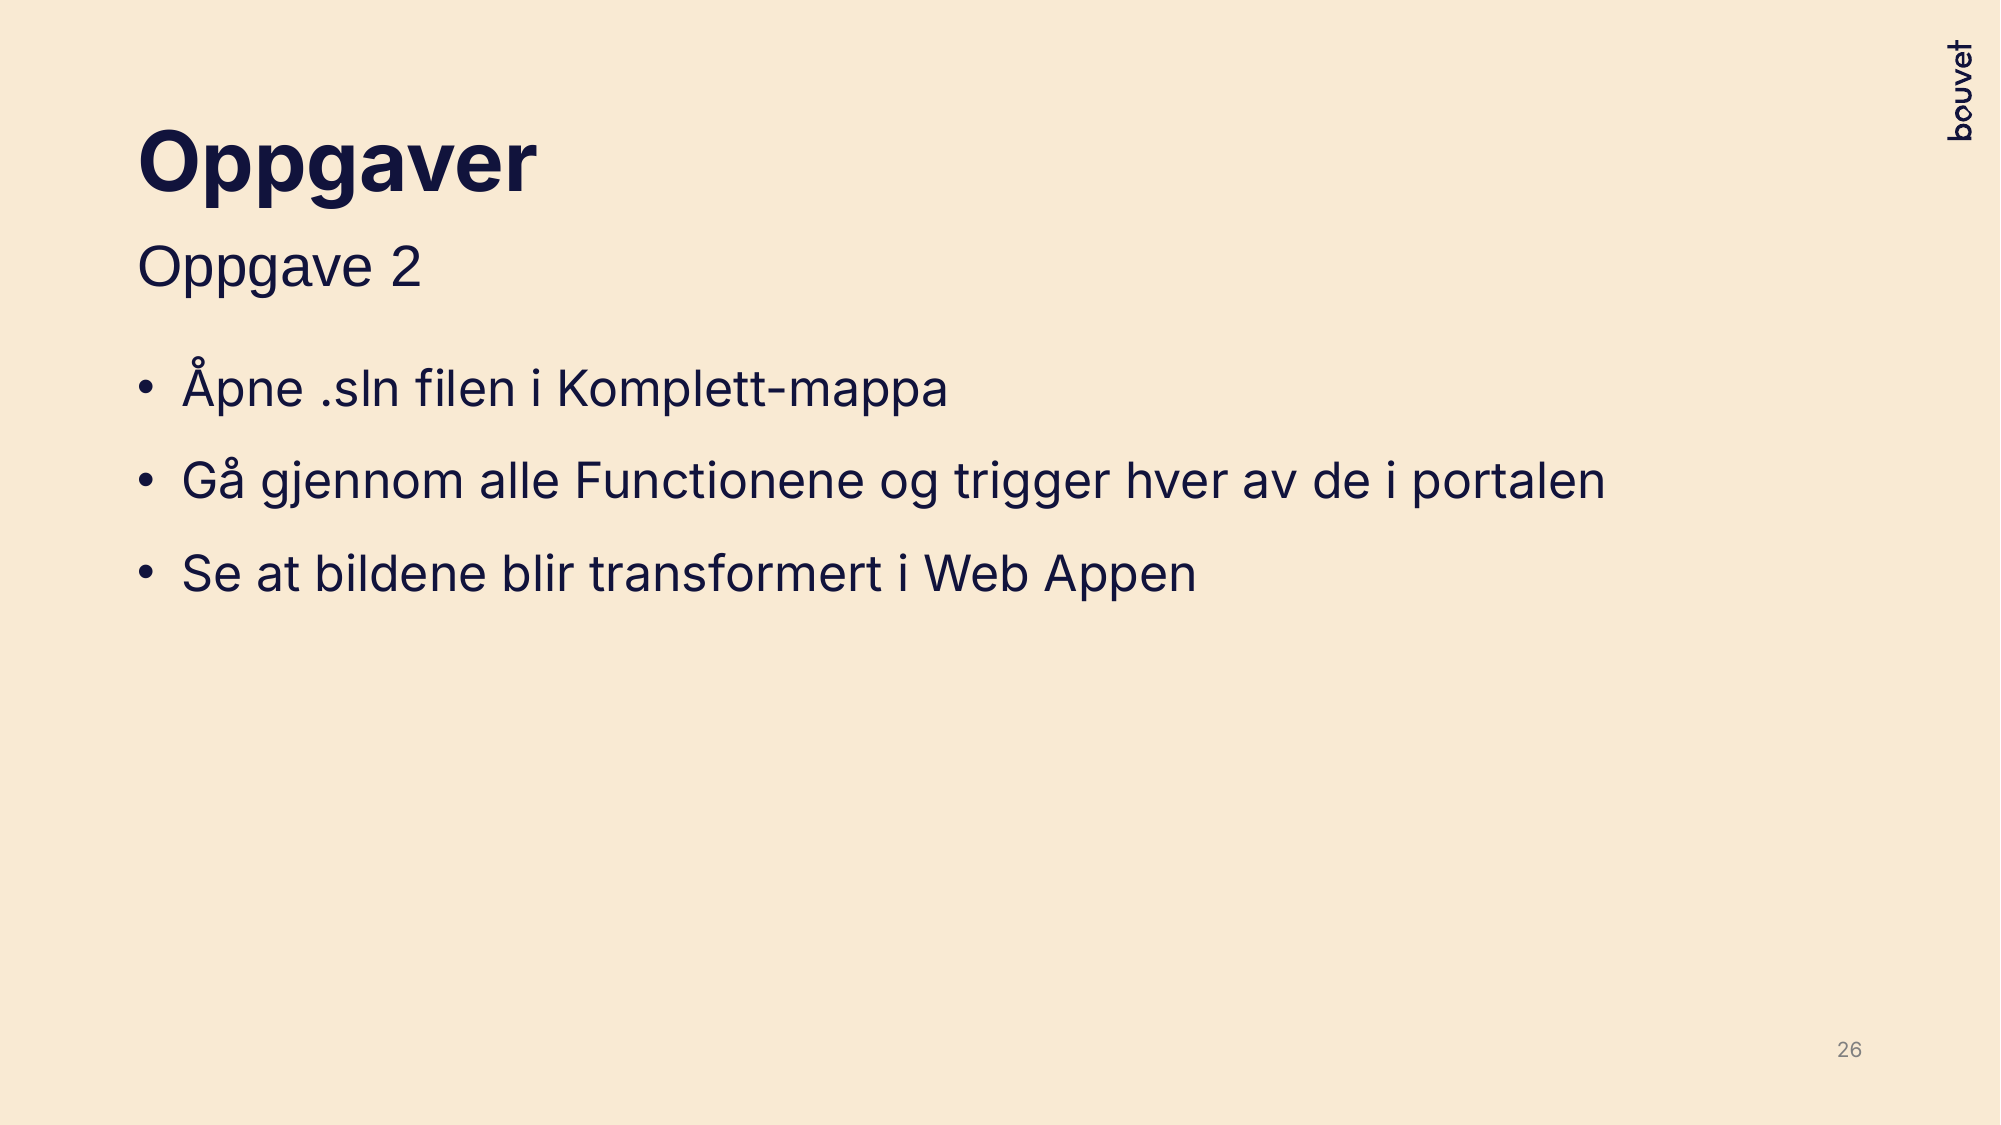

# Oppgaver
Oppgave 2
Åpne .sln filen i Komplett-mappa
Gå gjennom alle Functionene og trigger hver av de i portalen
Se at bildene blir transformert i Web Appen
26